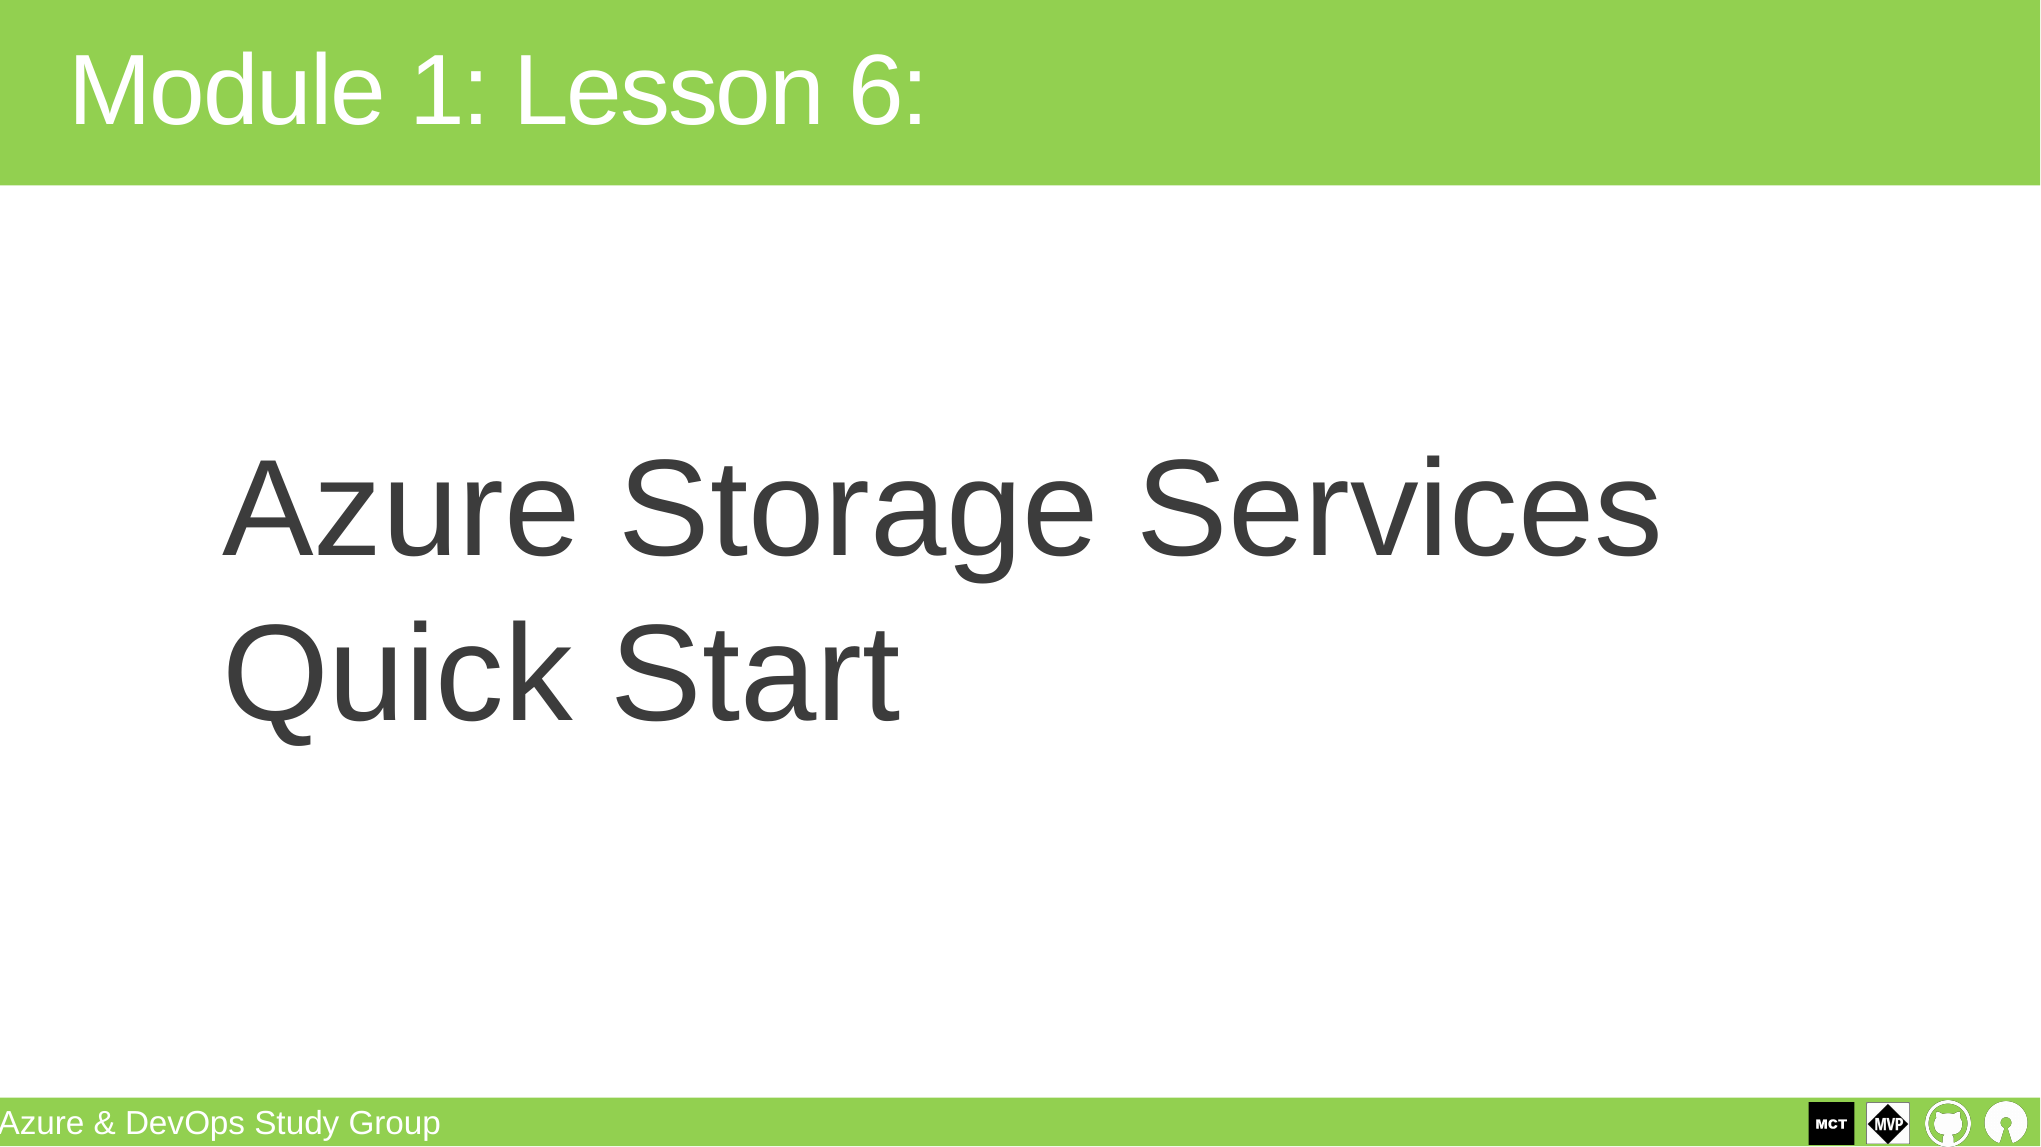

# Module 1: Lesson 6:
Azure Storage Services Quick Start